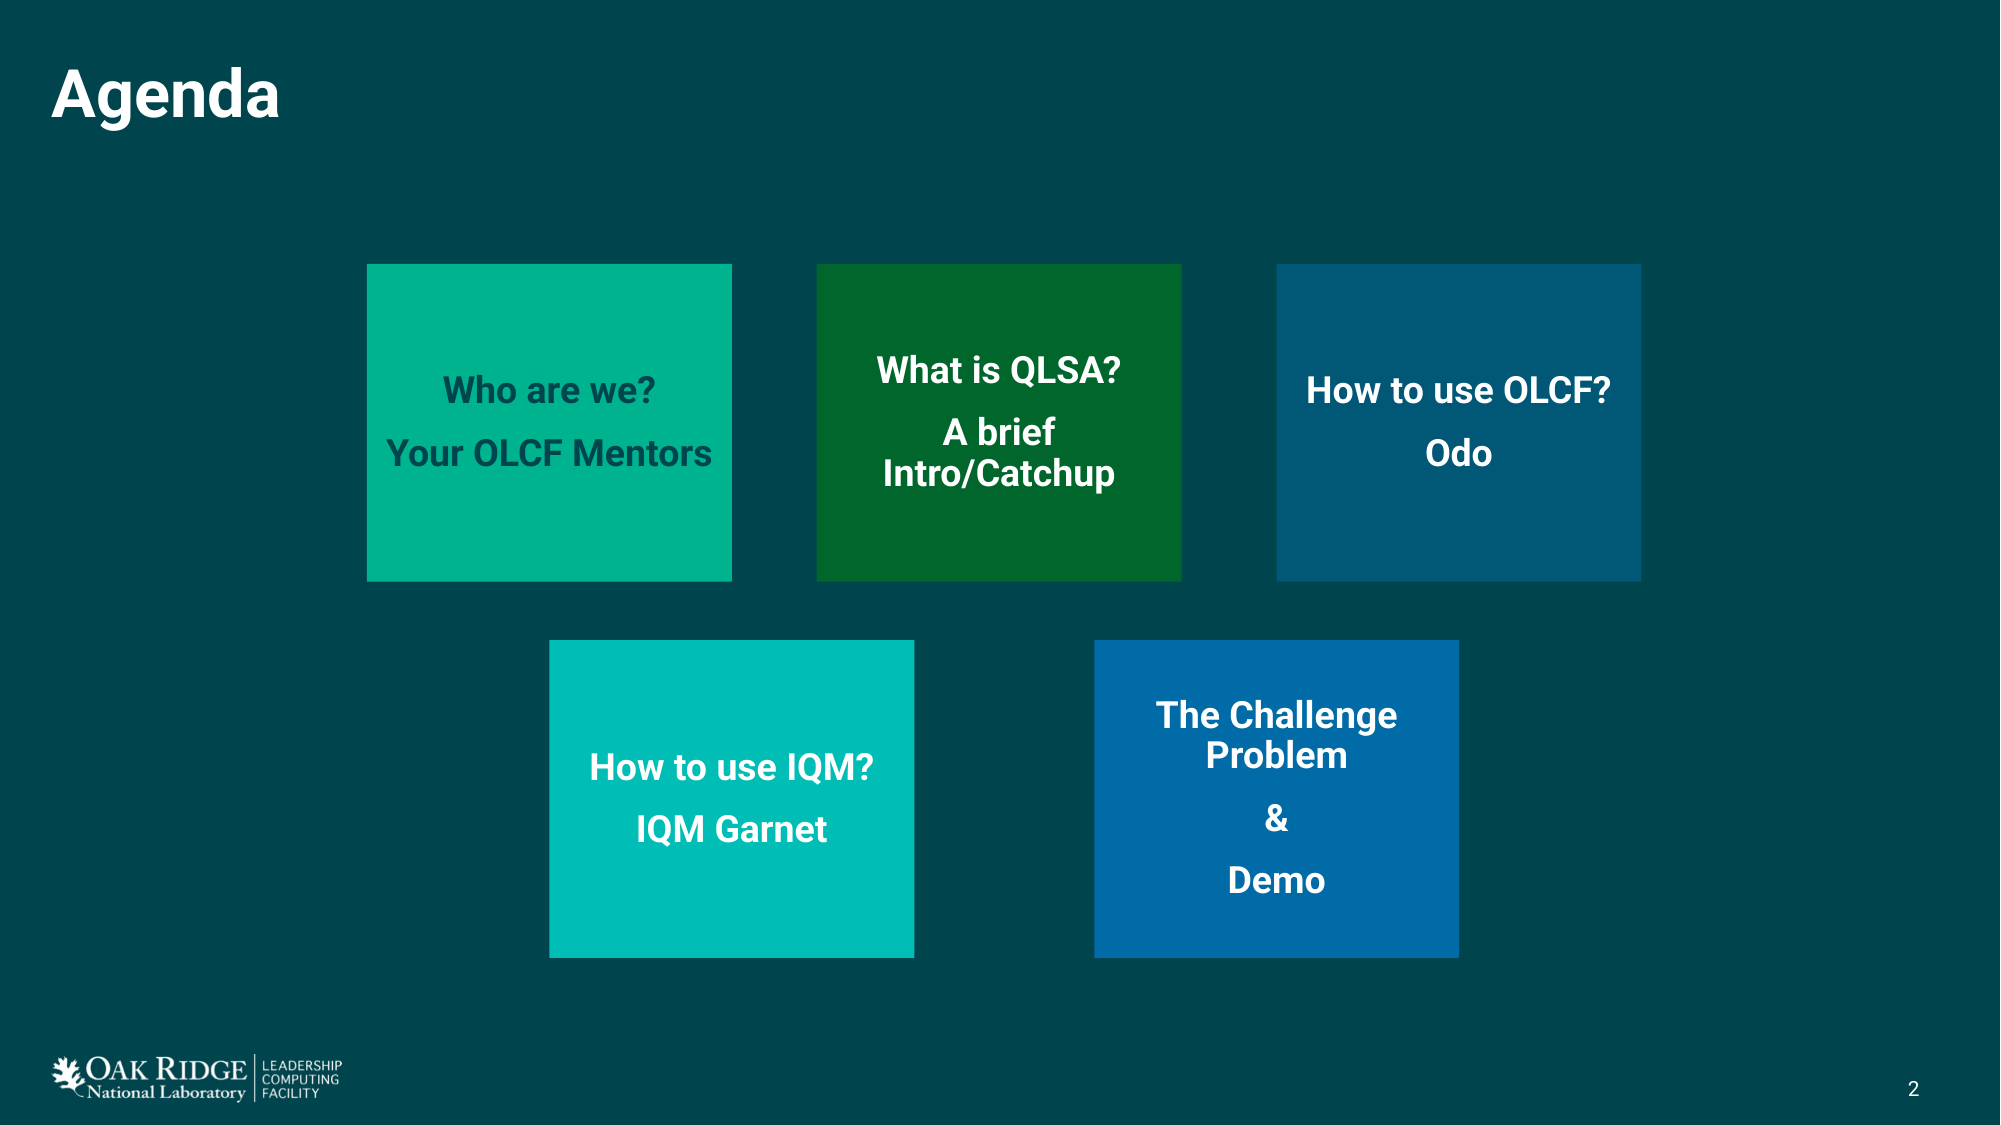

# Agenda
Who are we?
Your OLCF Mentors
What is QLSA?
A brief Intro/Catchup
How to use OLCF?
Odo
The Challenge Problem
&
Demo
How to use IQM?
IQM Garnet